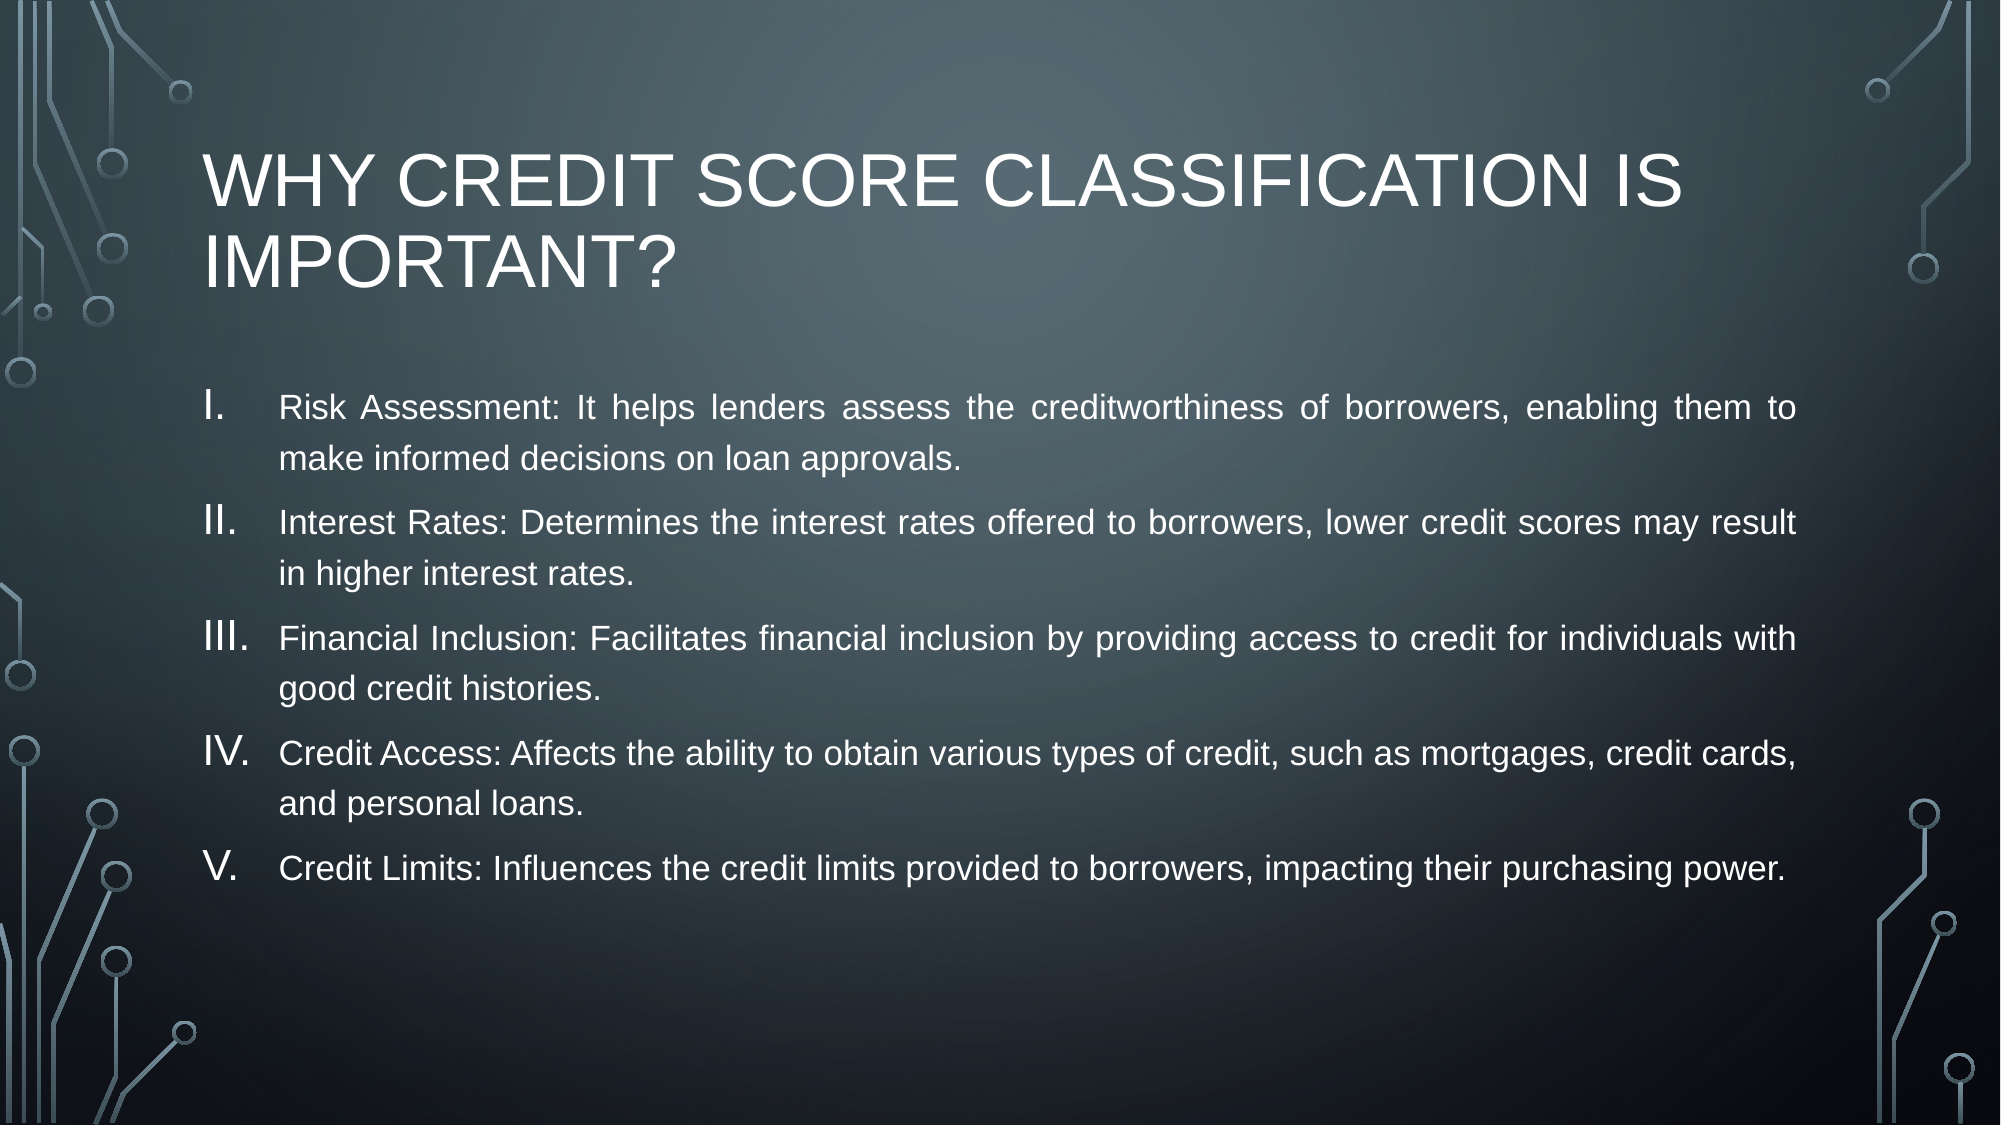

# Why credit score classification is important?
Risk Assessment: It helps lenders assess the creditworthiness of borrowers, enabling them to make informed decisions on loan approvals.
Interest Rates: Determines the interest rates offered to borrowers, lower credit scores may result in higher interest rates.
Financial Inclusion: Facilitates financial inclusion by providing access to credit for individuals with good credit histories.
Credit Access: Affects the ability to obtain various types of credit, such as mortgages, credit cards, and personal loans.
Credit Limits: Influences the credit limits provided to borrowers, impacting their purchasing power.